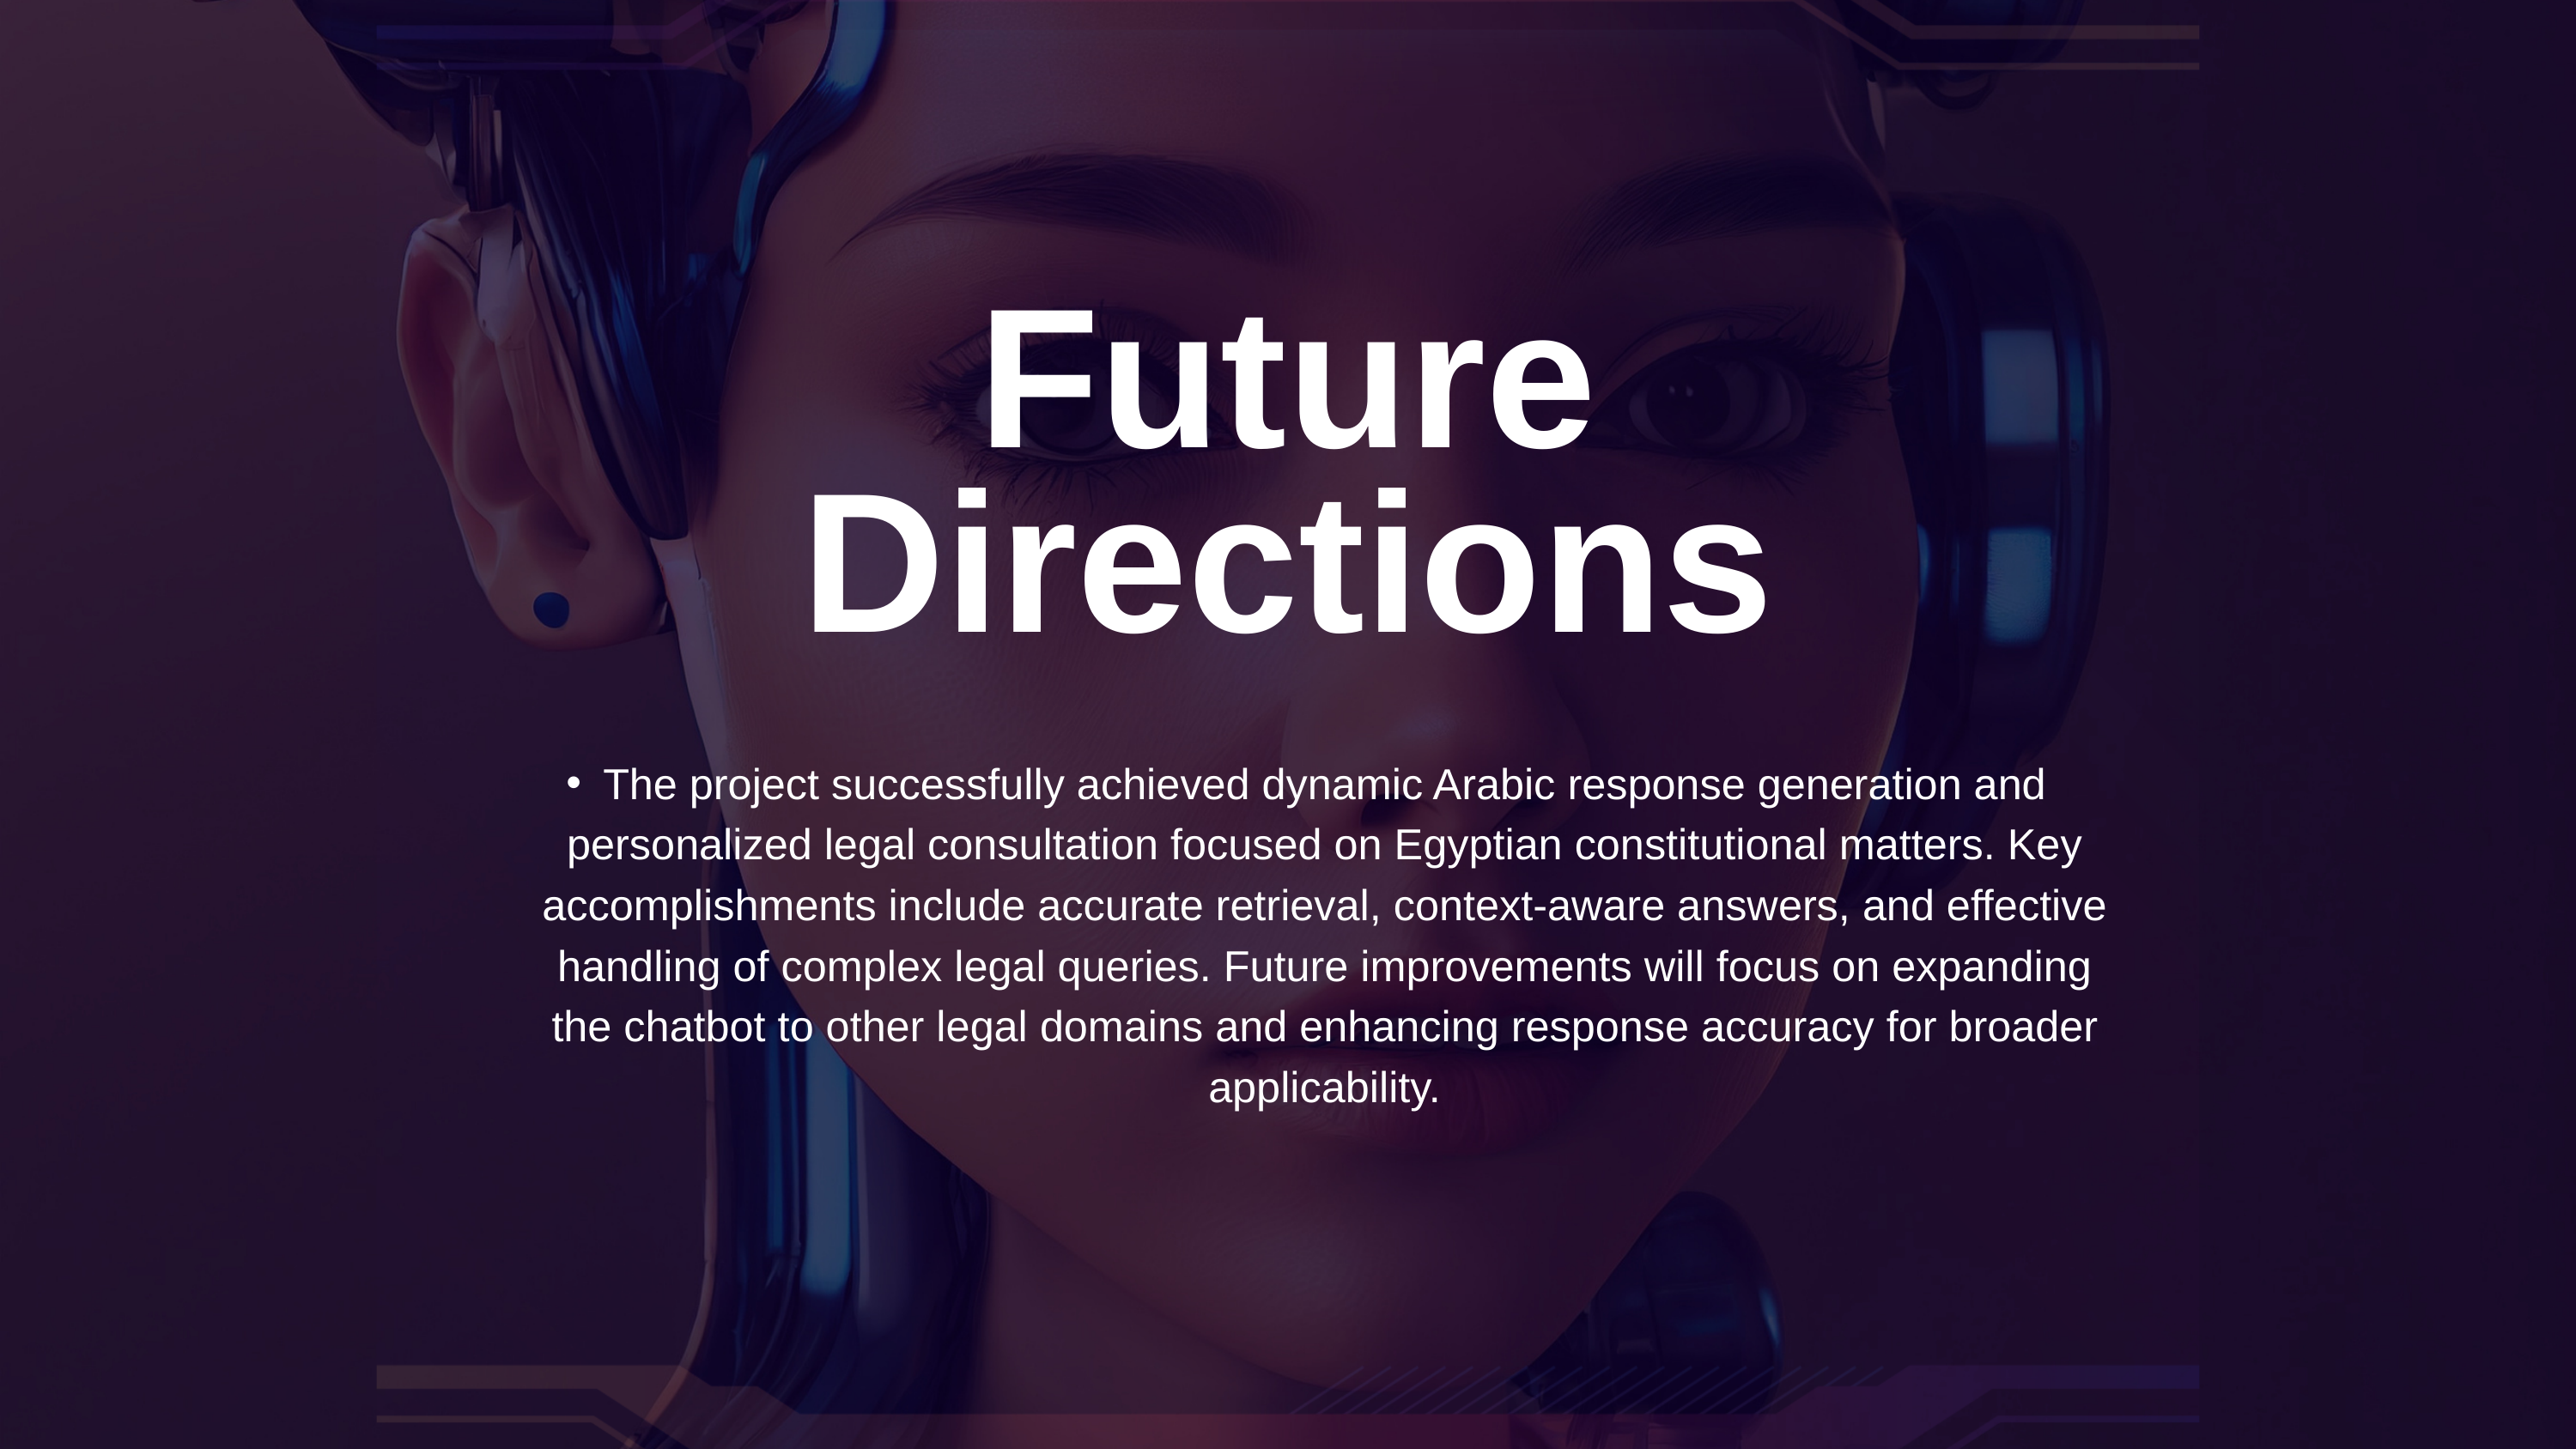

Future Directions
The project successfully achieved dynamic Arabic response generation and personalized legal consultation focused on Egyptian constitutional matters. Key accomplishments include accurate retrieval, context-aware answers, and effective handling of complex legal queries. Future improvements will focus on expanding the chatbot to other legal domains and enhancing response accuracy for broader applicability.